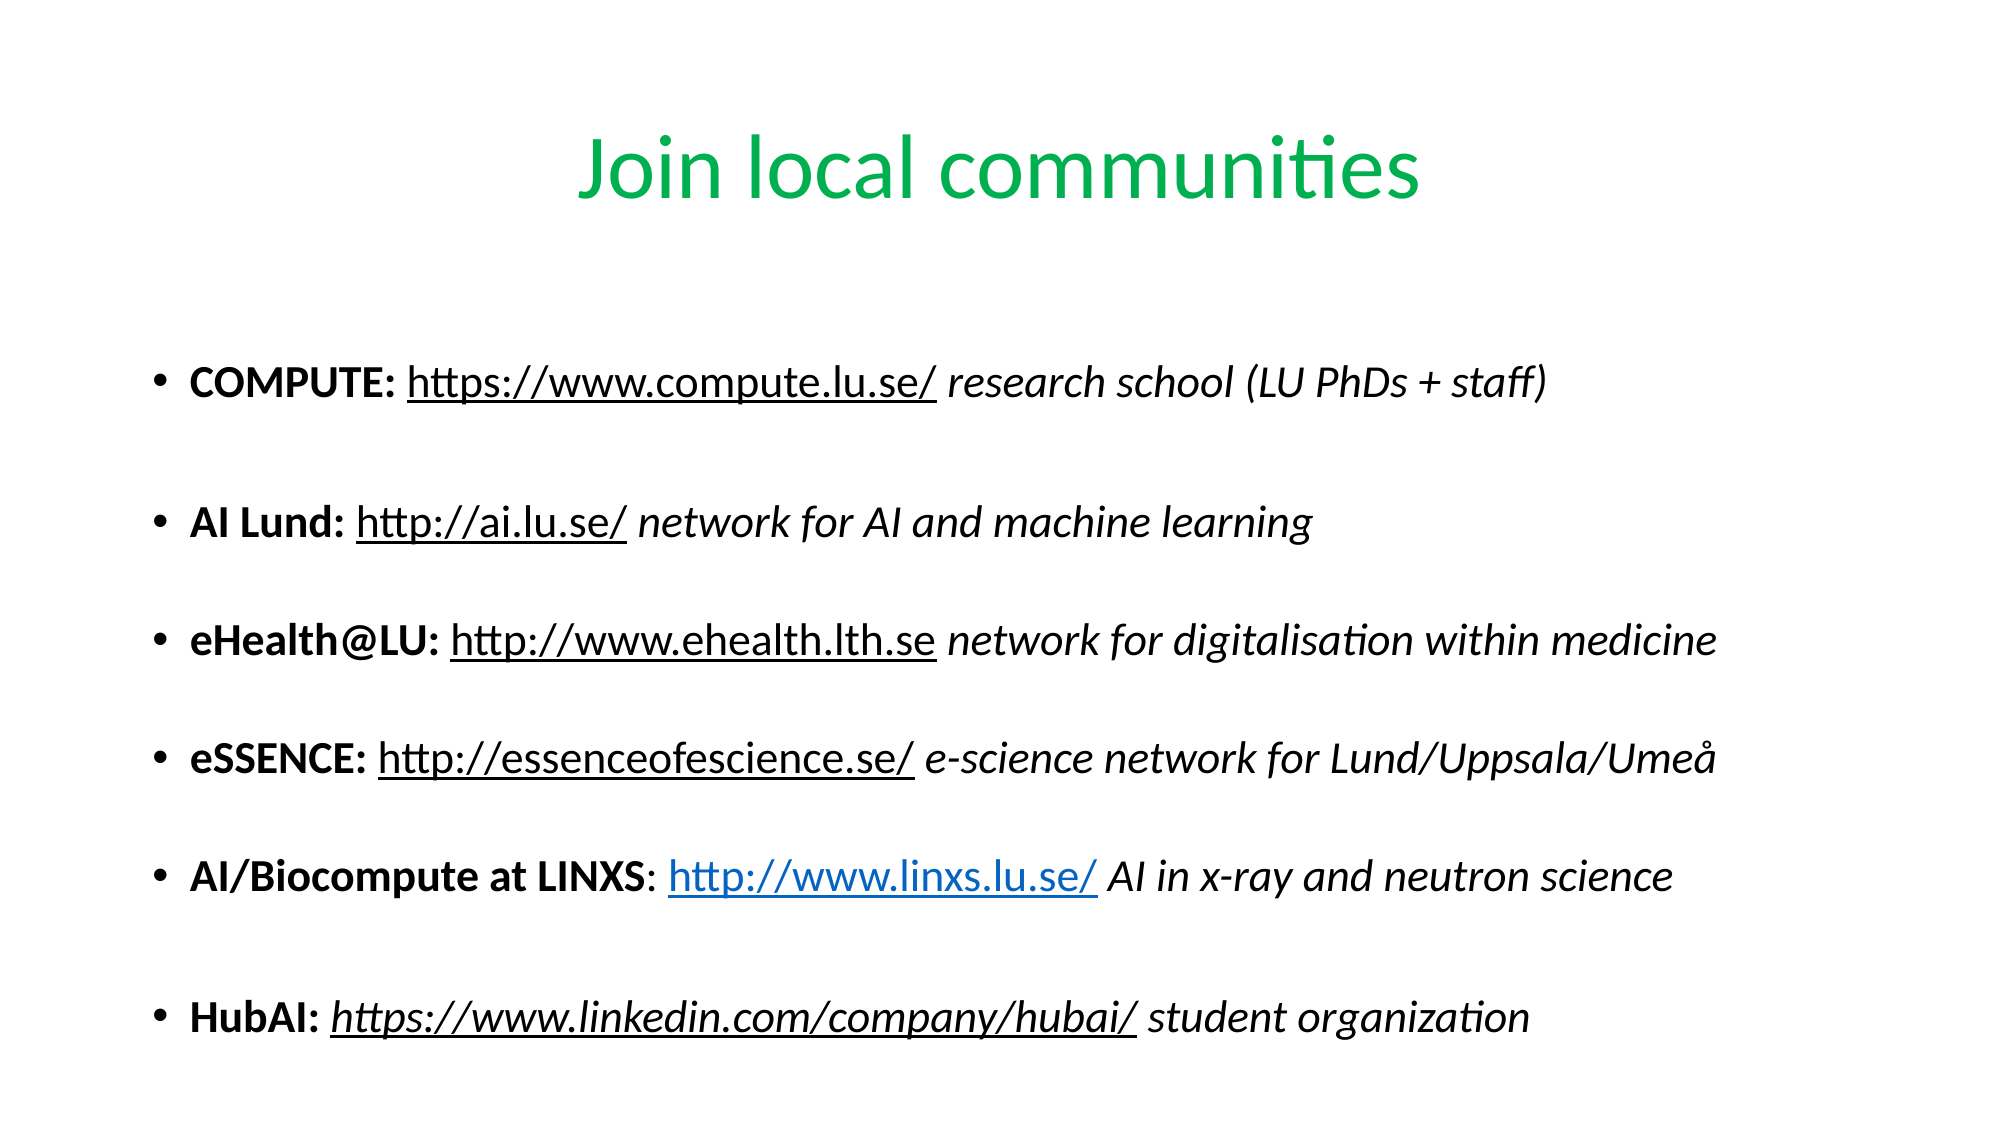

# Join local communities

COMPUTE: https://www.compute.lu.se/ research school (LU PhDs + staff)

AI Lund: http://ai.lu.se/ network for AI and machine learning

eHealth@LU: http://www.ehealth.lth.se network for digitalisation within medicine

eSSENCE: http://essenceofescience.se/ e-science network for Lund/Uppsala/Umeå

AI/Biocompute at LINXS: http://www.linxs.lu.se/ AI in x-ray and neutron science

HubAI: https://www.linkedin.com/company/hubai/ student organization